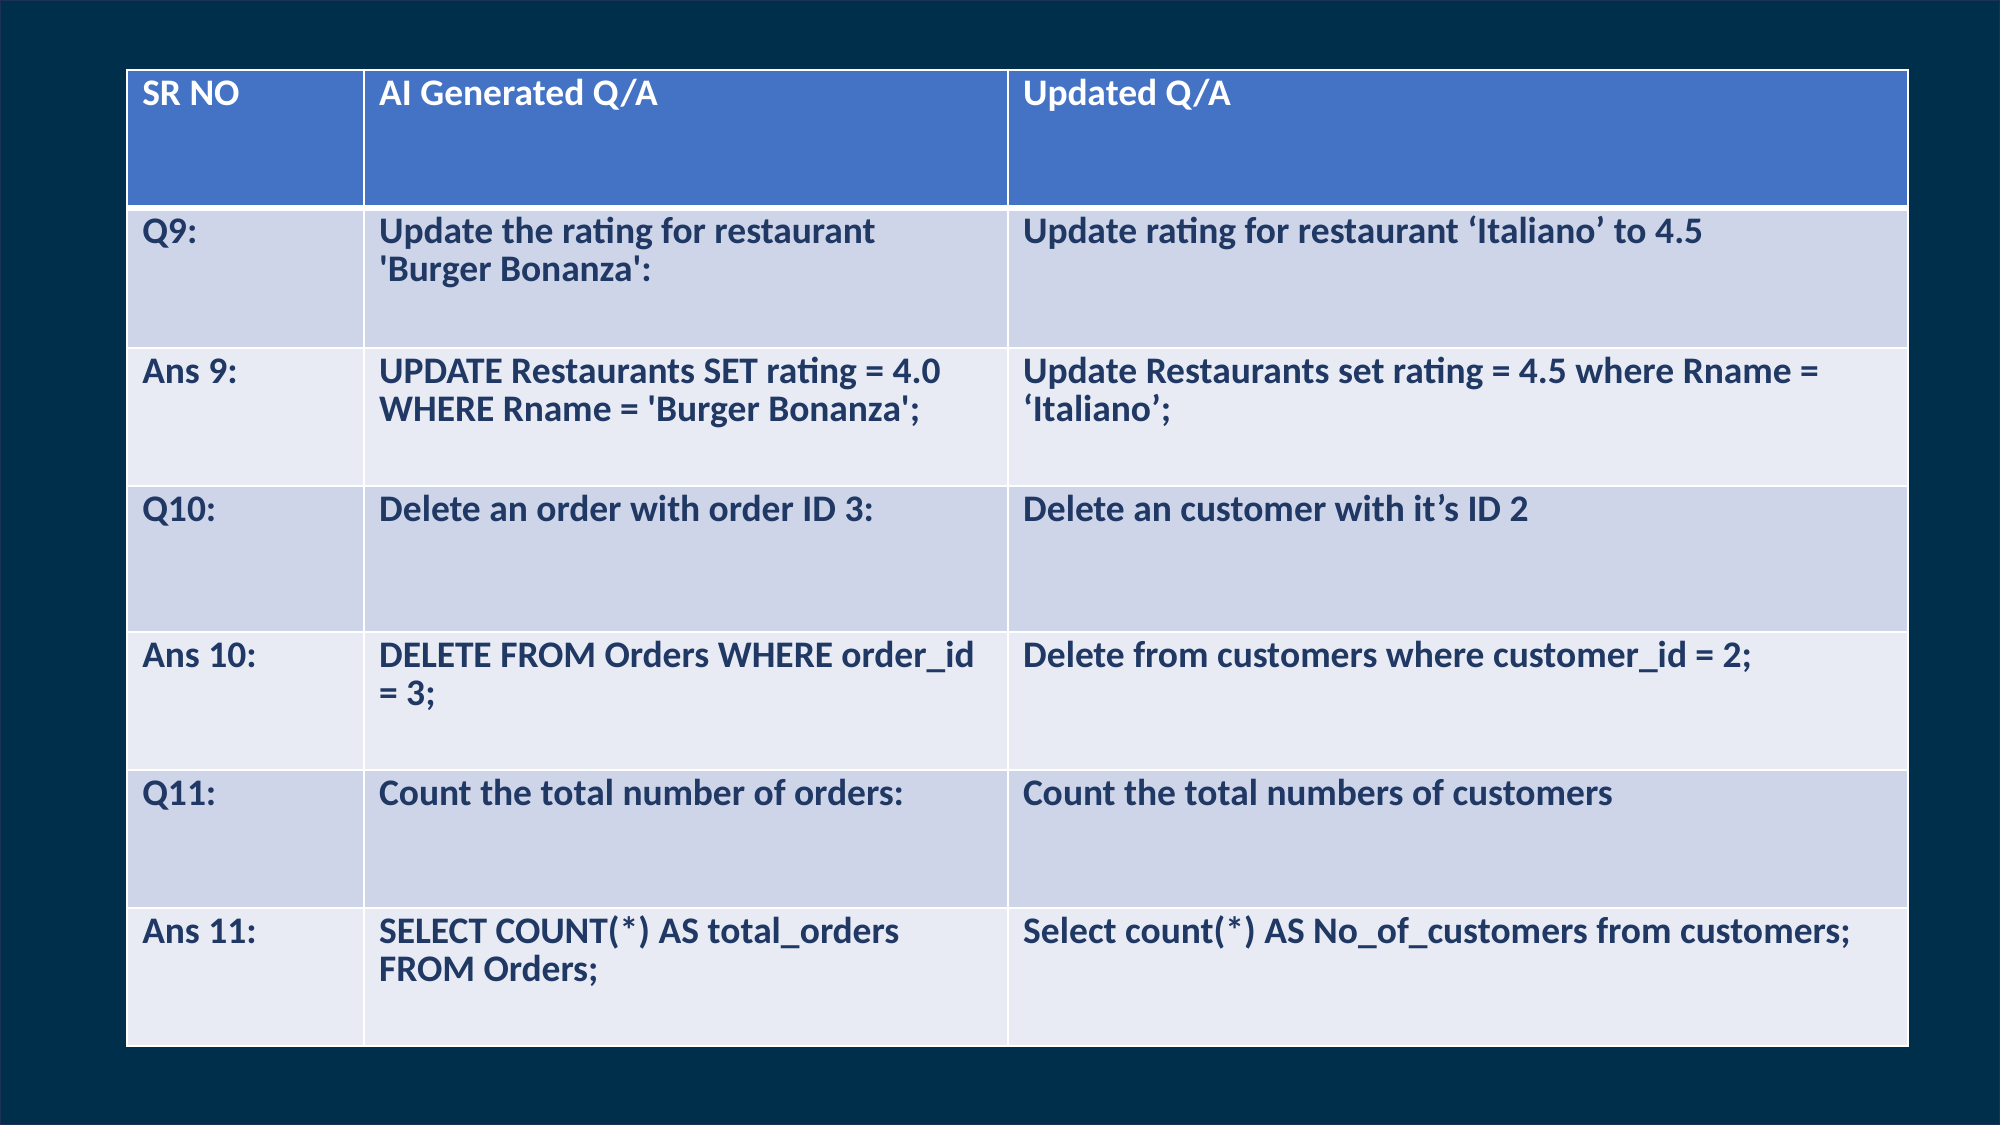

| SR NO | AI Generated Q/A | Updated Q/A |
| --- | --- | --- |
| Q9: | Update the rating for restaurant 'Burger Bonanza': | Update rating for restaurant ‘Italiano’ to 4.5 |
| Ans 9: | UPDATE Restaurants SET rating = 4.0 WHERE Rname = 'Burger Bonanza'; | Update Restaurants set rating = 4.5 where Rname = ‘Italiano’; |
| Q10: | Delete an order with order ID 3: | Delete an customer with it’s ID 2 |
| Ans 10: | DELETE FROM Orders WHERE order\_id = 3; | Delete from customers where customer\_id = 2; |
| Q11: | Count the total number of orders: | Count the total numbers of customers |
| Ans 11: | SELECT COUNT(\*) AS total\_orders FROM Orders; | Select count(\*) AS No\_of\_customers from customers; |